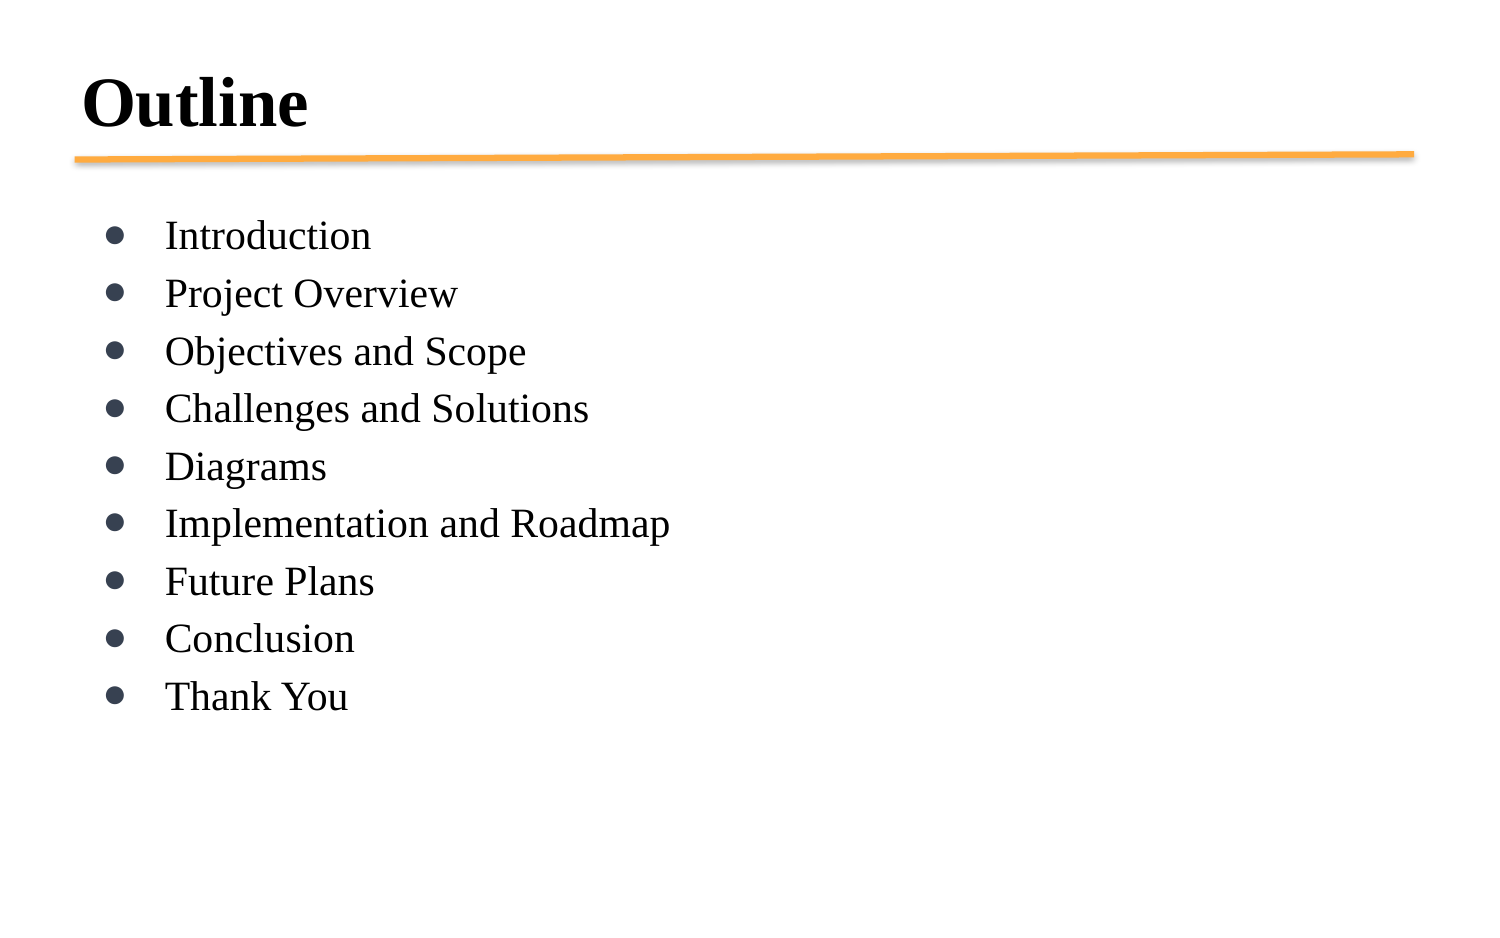

Outline
Introduction
Project Overview
Objectives and Scope
Challenges and Solutions
Diagrams
Implementation and Roadmap
Future Plans
Conclusion
Thank You